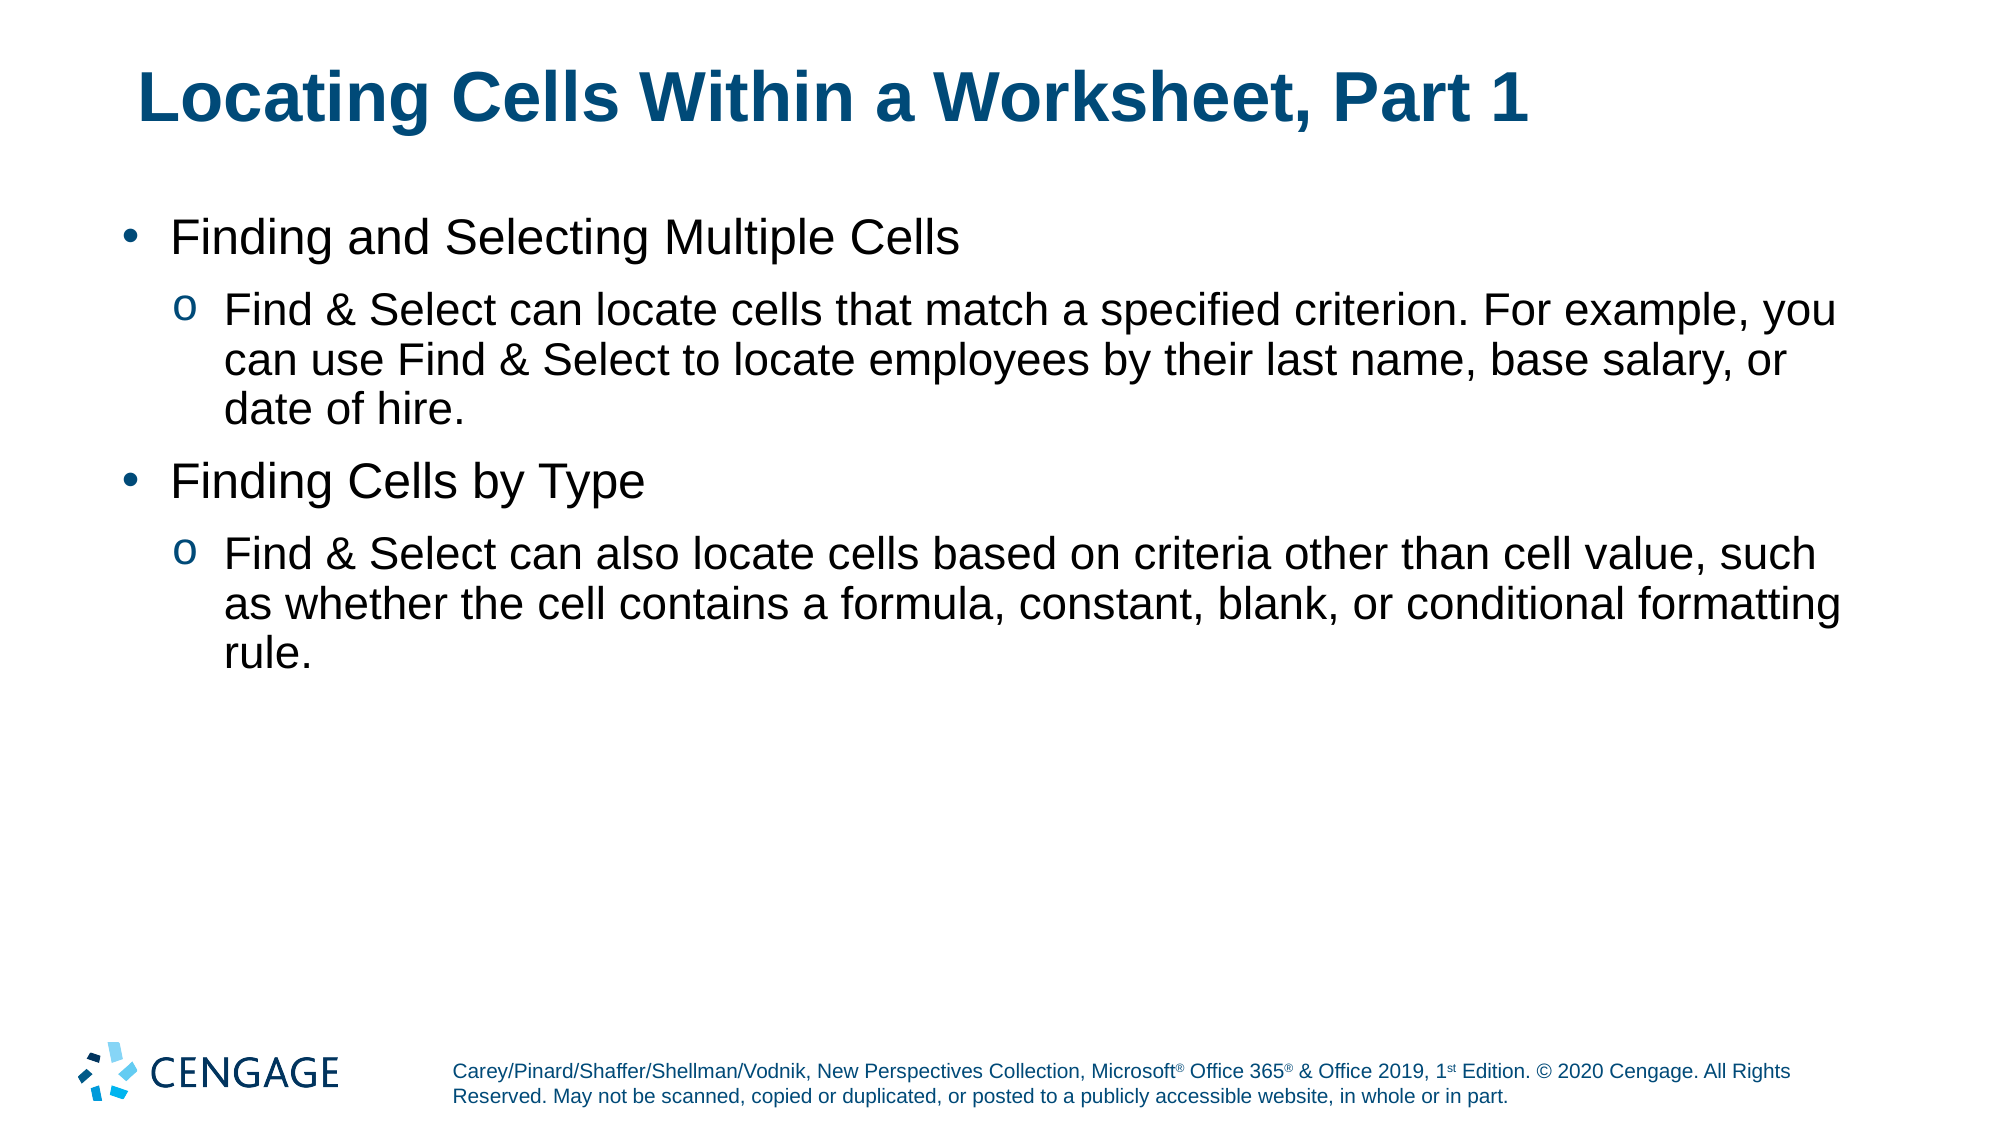

# Locating Cells Within a Worksheet, Part 1
Finding and Selecting Multiple Cells
Find & Select can locate cells that match a specified criterion. For example, you can use Find & Select to locate employees by their last name, base salary, or date of hire.
Finding Cells by Type
Find & Select can also locate cells based on criteria other than cell value, such as whether the cell contains a formula, constant, blank, or conditional formatting rule.